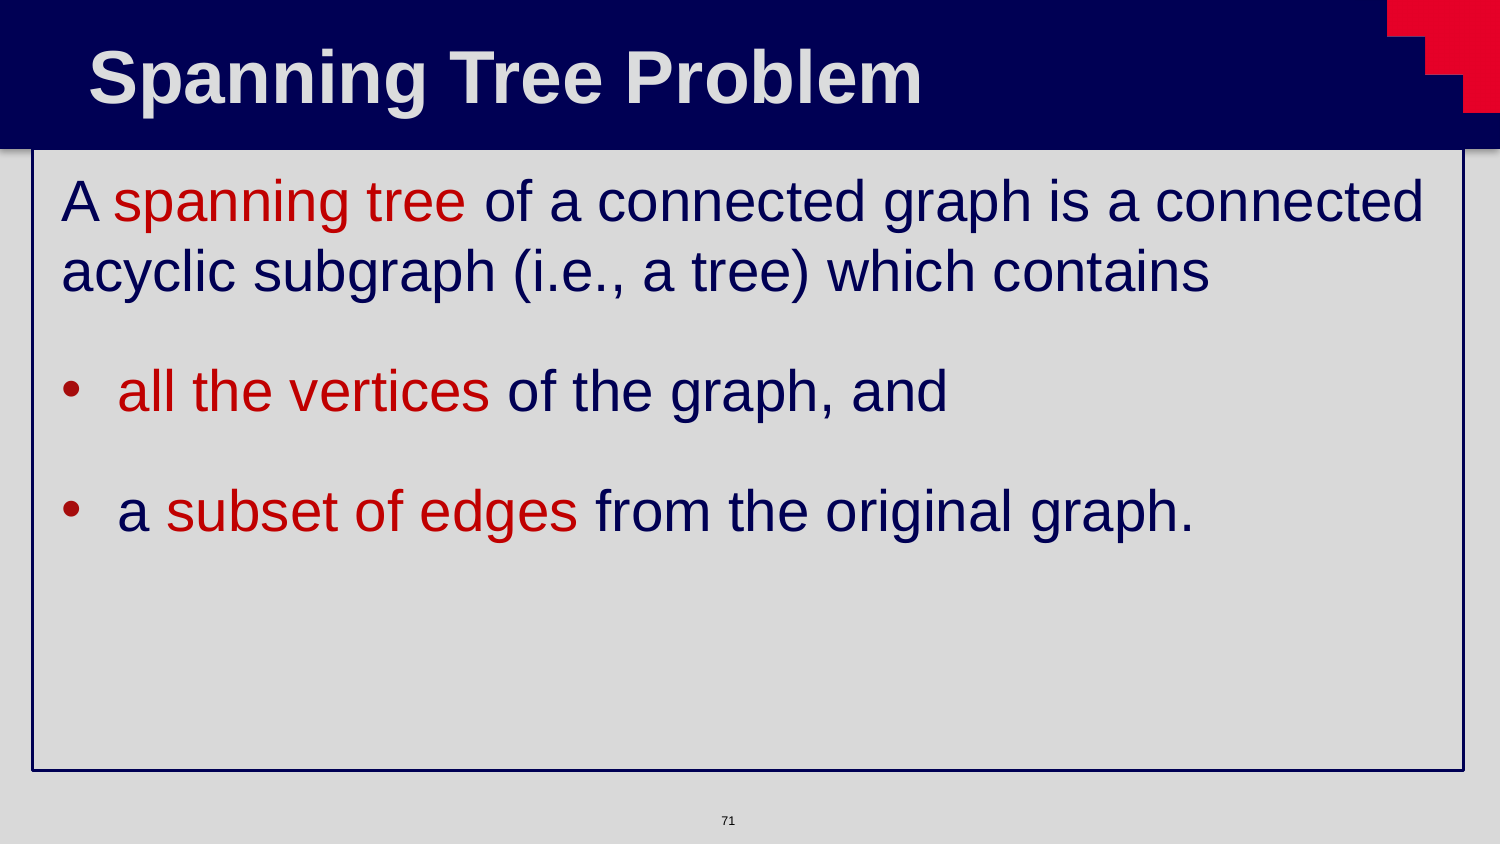

# Spanning Tree Problem
A spanning tree of a connected graph is a connected acyclic subgraph (i.e., a tree) which contains
all the vertices of the graph, and
a subset of edges from the original graph.